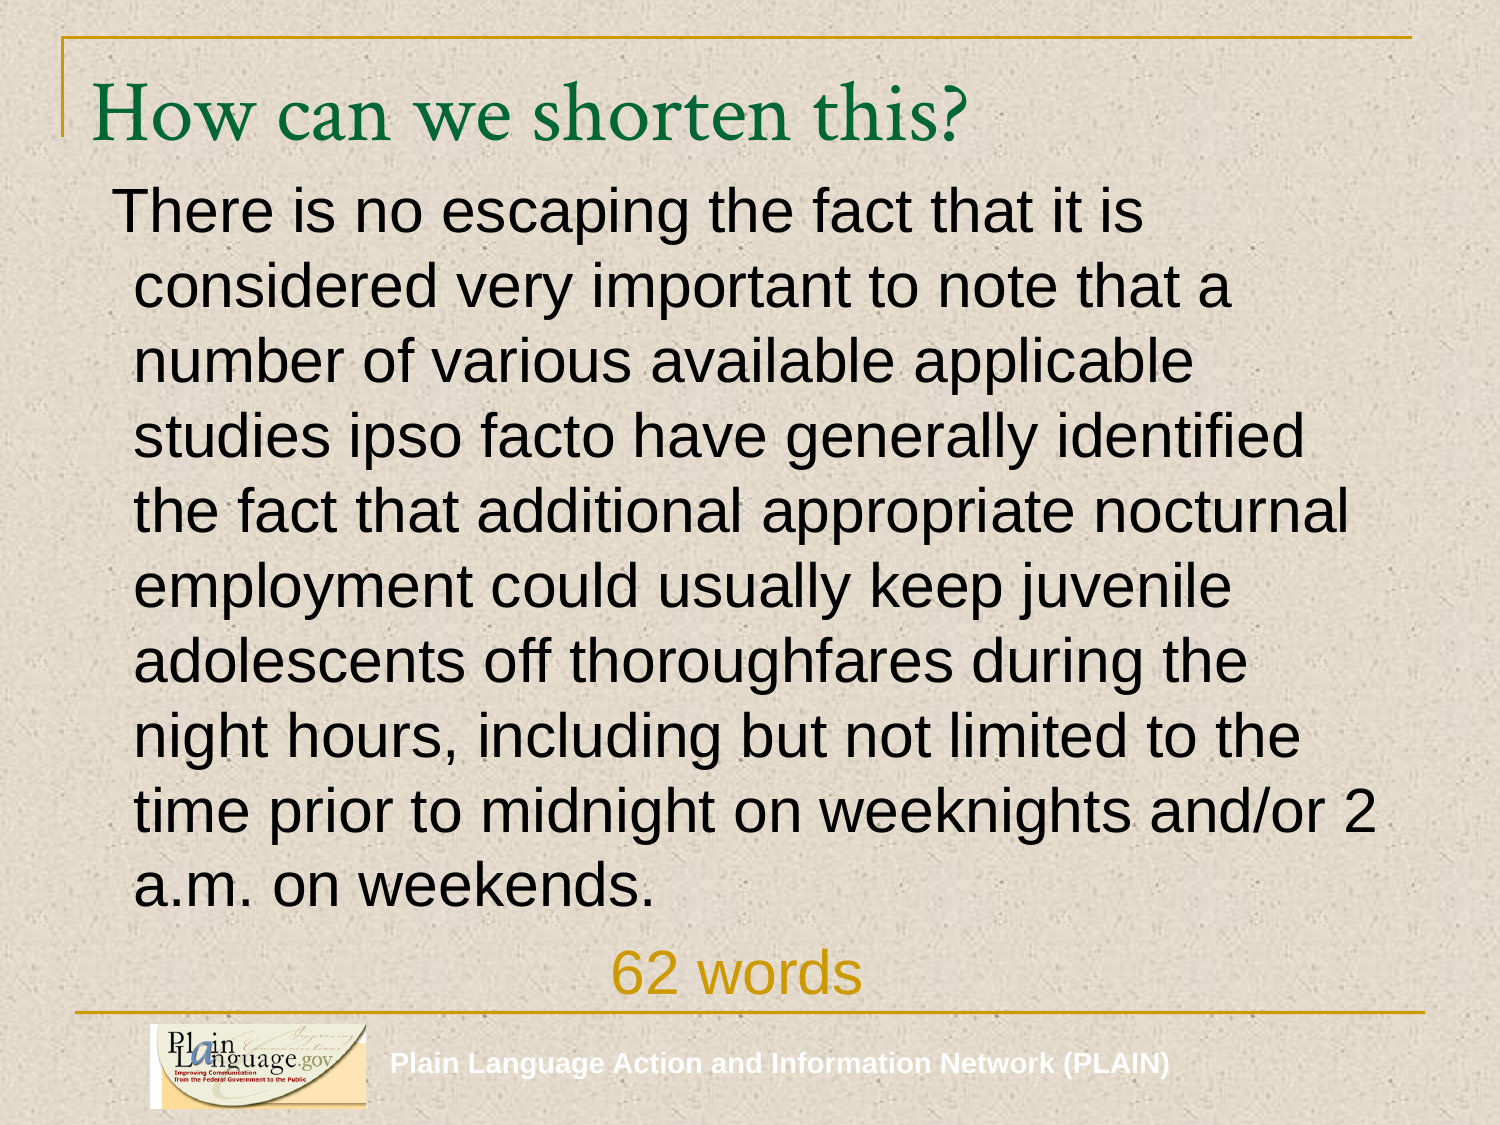

# How can we shorten this?
  There is no escaping the fact that it is considered very important to note that a number of various available applicable studies ipso facto have generally identified the fact that additional appropriate nocturnal employment could usually keep juvenile adolescents off thoroughfares during the night hours, including but not limited to the time prior to midnight on weeknights and/or 2 a.m. on weekends.
62 words